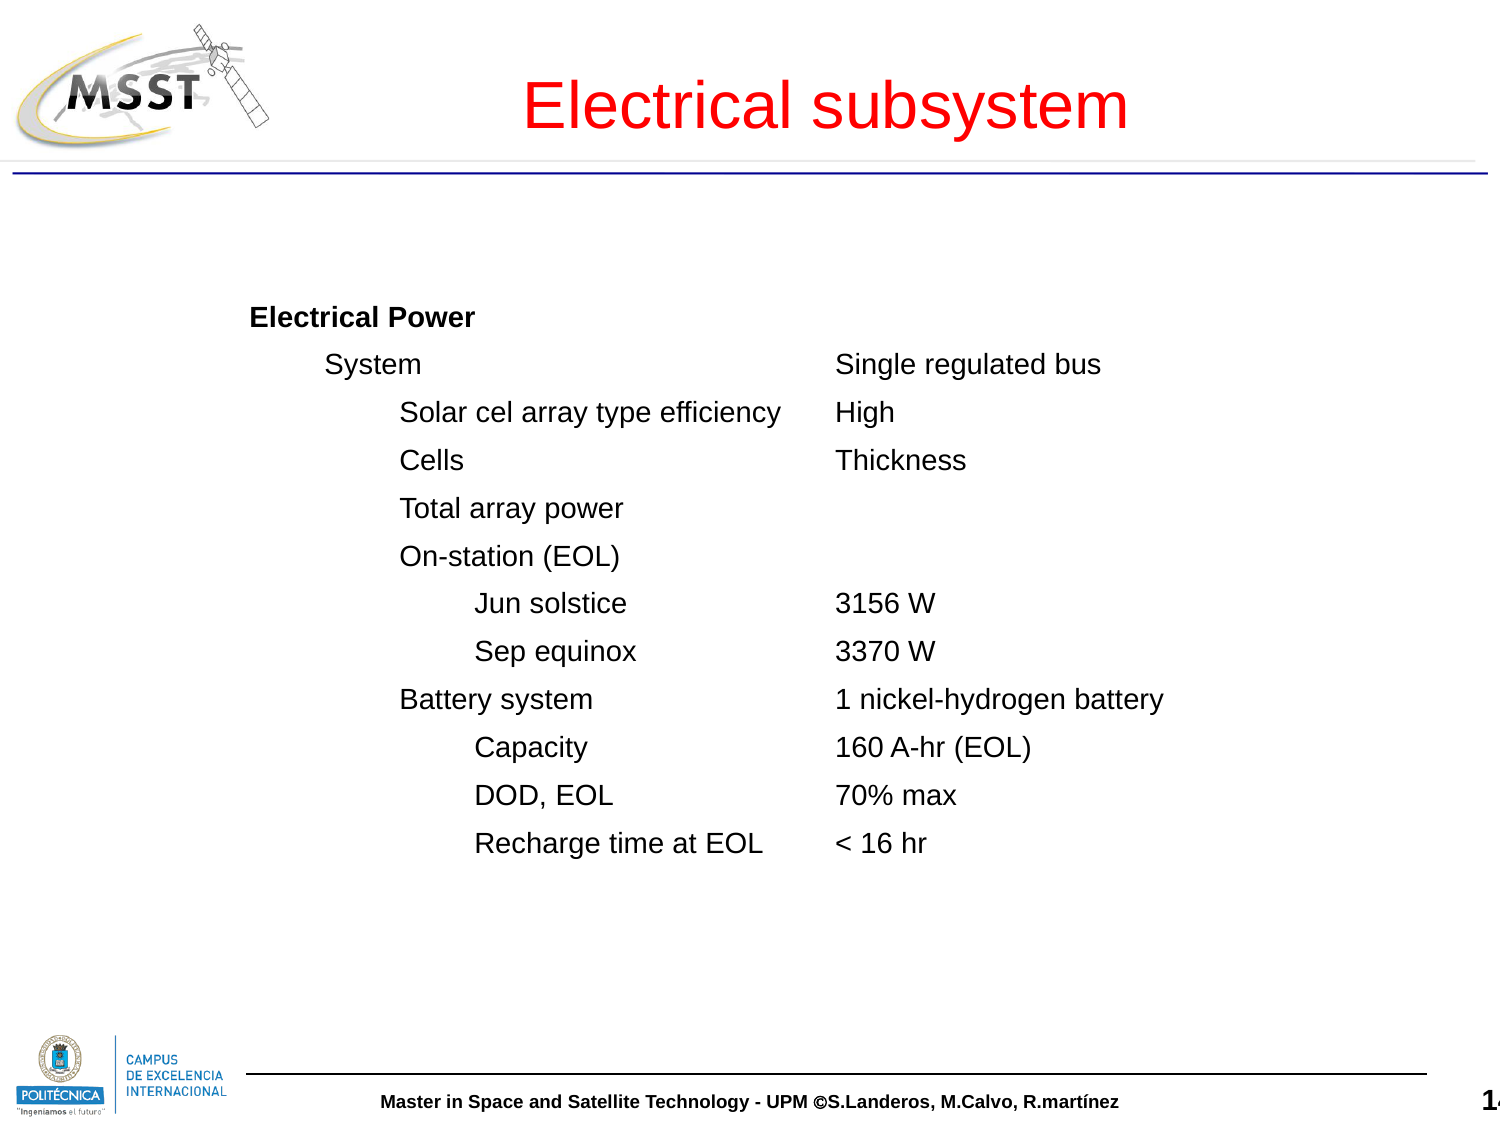

Electrical subsystem
| Electrical Power |  |
| --- | --- |
| System | Single regulated bus |
| Solar cel array type efficiency | High |
| Cells | Thickness |
| Total array power |  |
| On-station (EOL) |  |
| Jun solstice | 3156 W |
| Sep equinox | 3370 W |
| Battery system | 1 nickel-hydrogen battery |
| Capacity | 160 A-hr (EOL) |
| DOD, EOL | 70% max |
| Recharge time at EOL | < 16 hr |